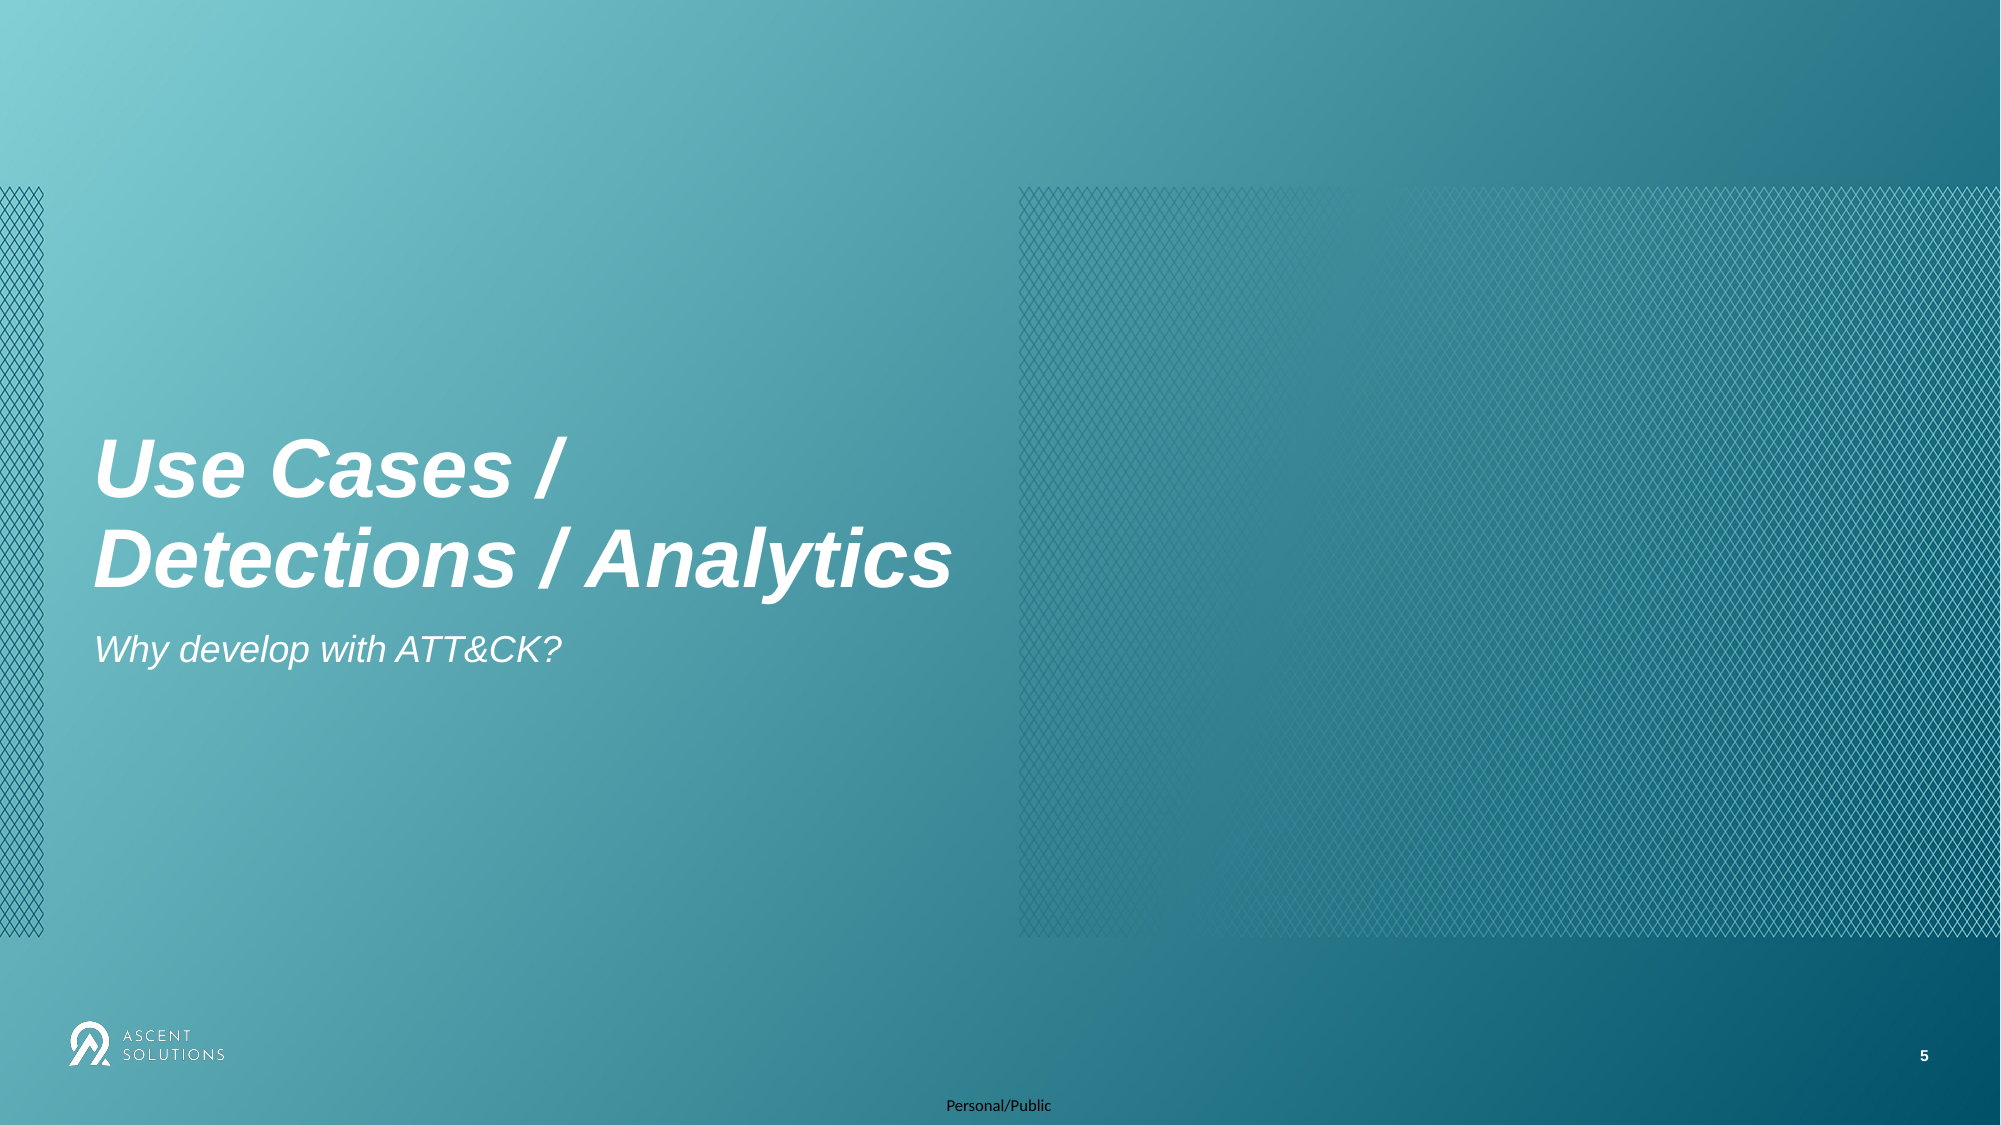

# Use Cases / Detections / Analytics
Why develop with ATT&CK?
5